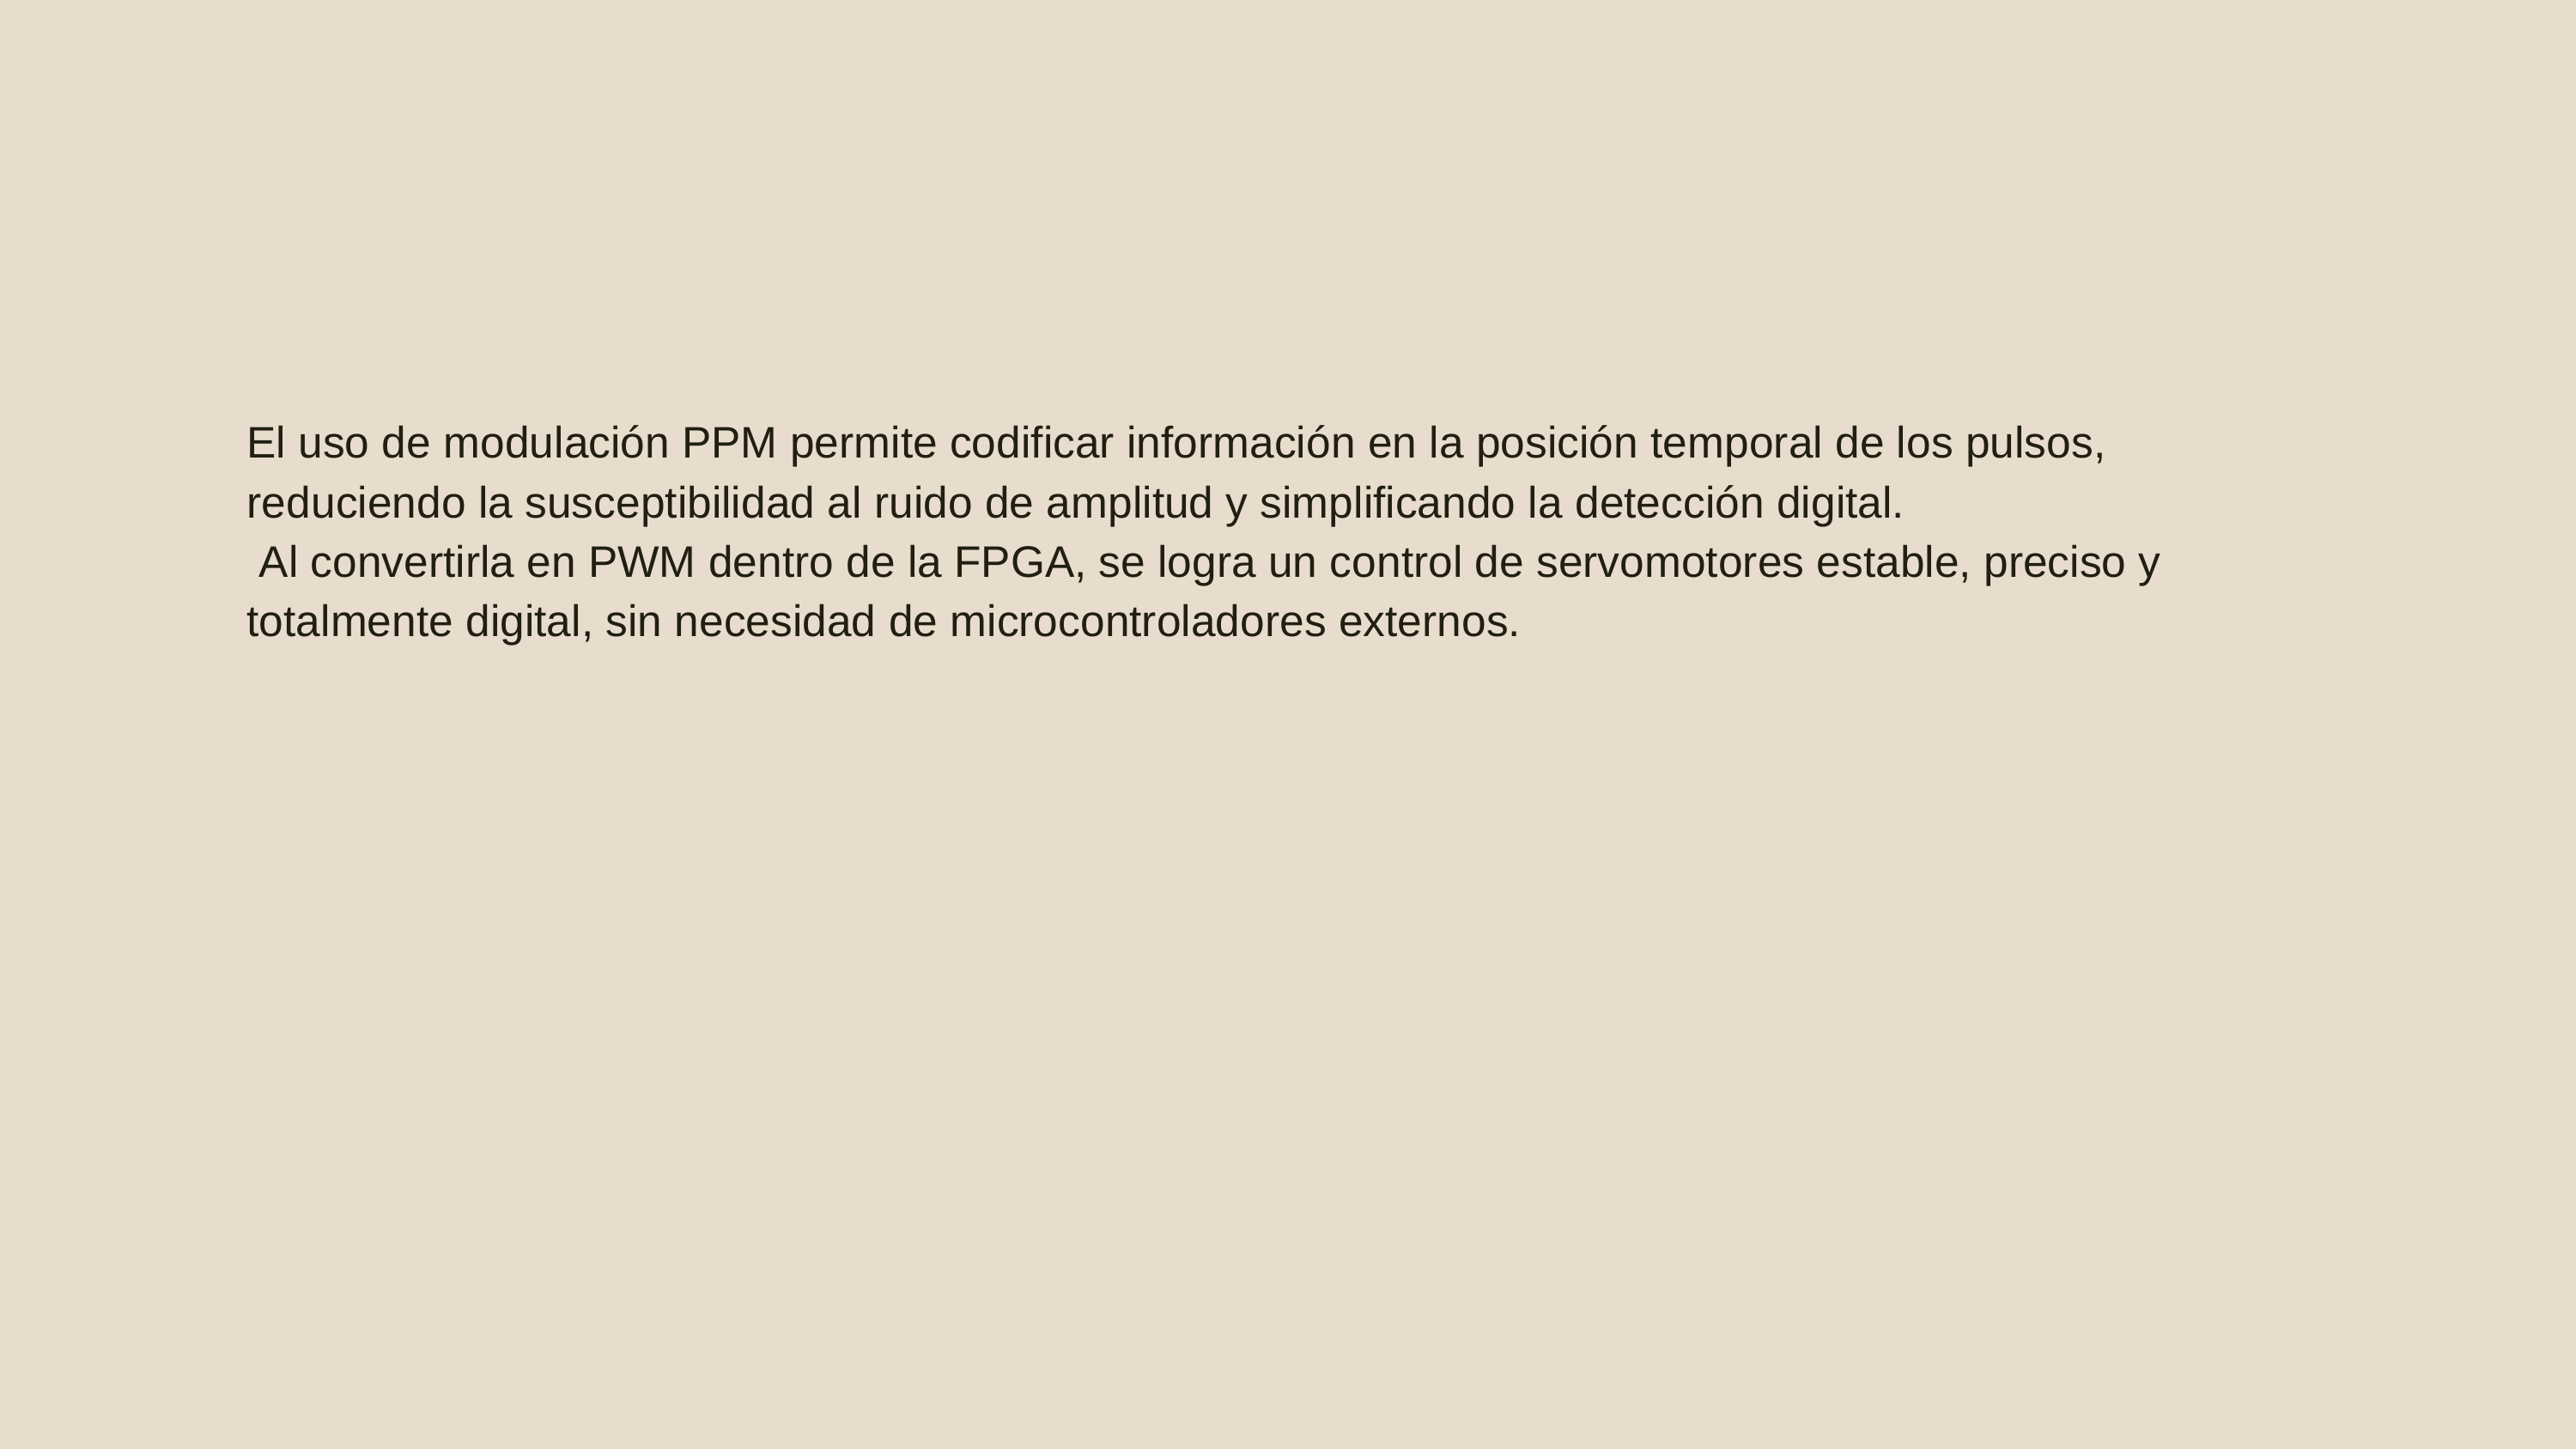

El uso de modulación PPM permite codificar información en la posición temporal de los pulsos, reduciendo la susceptibilidad al ruido de amplitud y simplificando la detección digital.
 Al convertirla en PWM dentro de la FPGA, se logra un control de servomotores estable, preciso y totalmente digital, sin necesidad de microcontroladores externos.